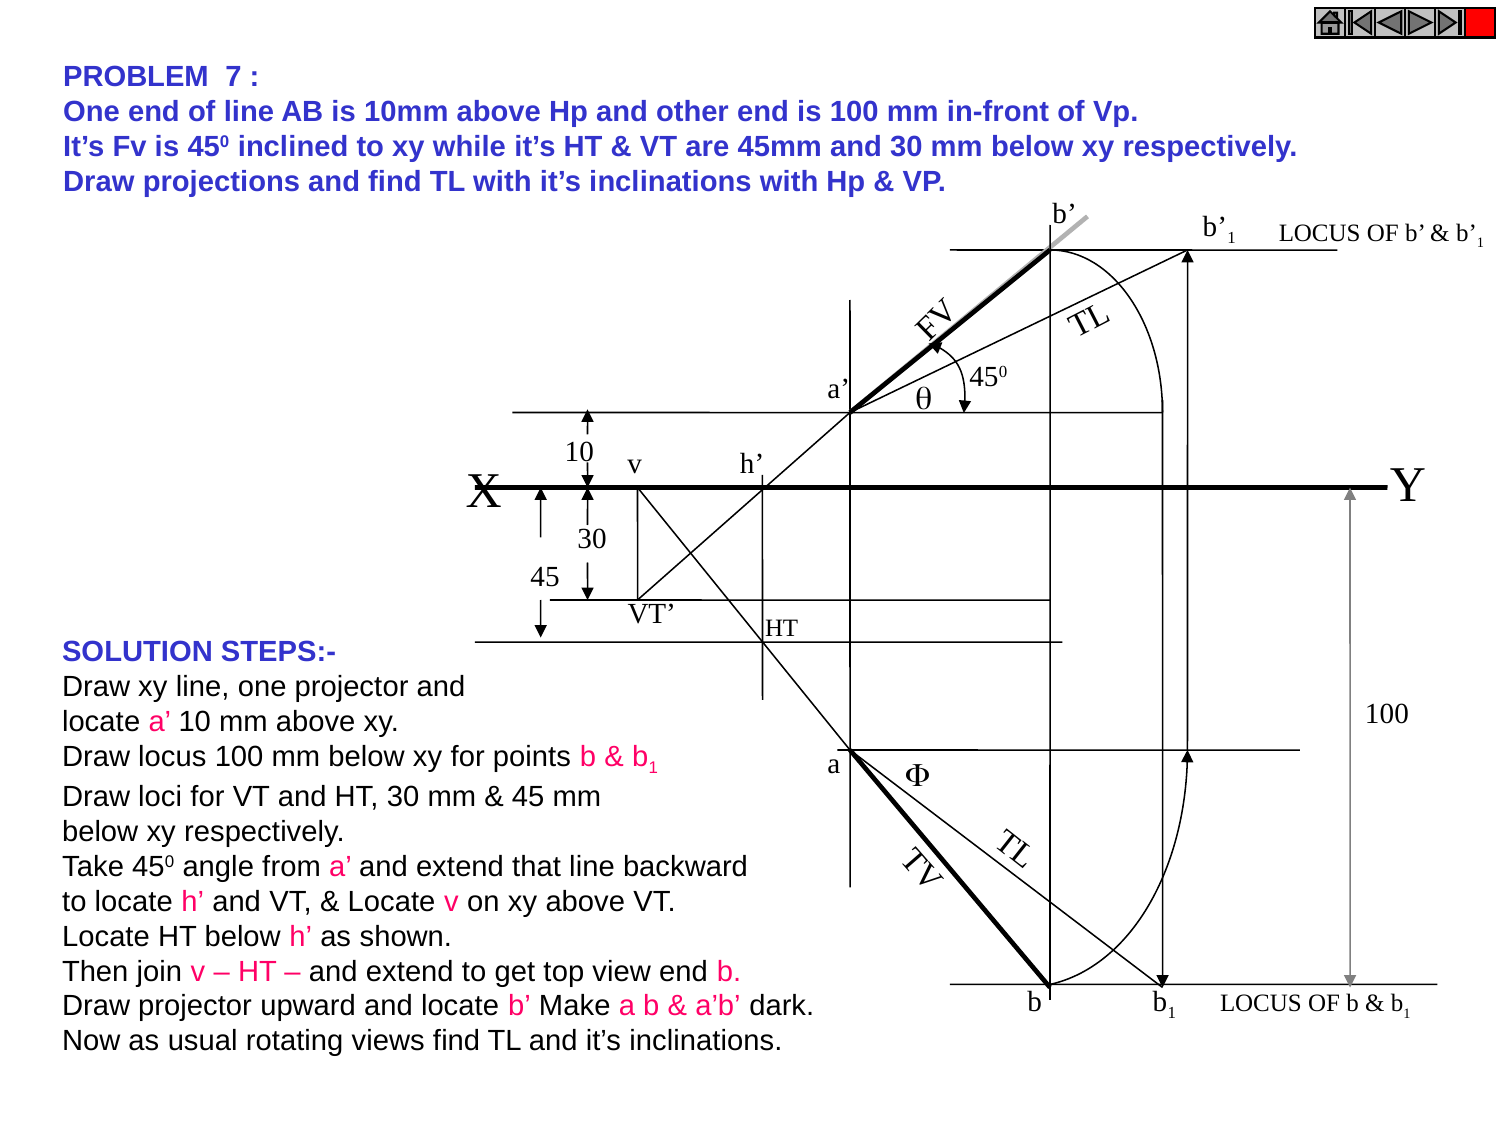

PROBLEM  7 :
One end of line AB is 10mm above Hp and other end is 100 mm in-front of Vp.
It’s Fv is 450 inclined to xy while it’s HT & VT are 45mm and 30 mm below xy respectively.
Draw projections and find TL with it’s inclinations with Hp & VP.
b’
b’1
LOCUS OF b’ & b’1

FV
TL

450
a’
θ

10

v
h’
Y
X

45

30

VT’

HT
SOLUTION STEPS:-
Draw xy line, one projector and
locate a’ 10 mm above xy.
Draw locus 100 mm below xy for points b & b1
Draw loci for VT and HT, 30 mm & 45 mm
below xy respectively.
Take 450 angle from a’ and extend that line backward
to locate h’ and VT, & Locate v on xy above VT.
Locate HT below h’ as shown.
Then join v – HT – and extend to get top view end b.
Draw projector upward and locate b’ Make a b & a’b’ dark.
Now as usual rotating views find TL and it’s inclinations.

100
a
Φ

TL
TV
b
b1
LOCUS OF b & b1